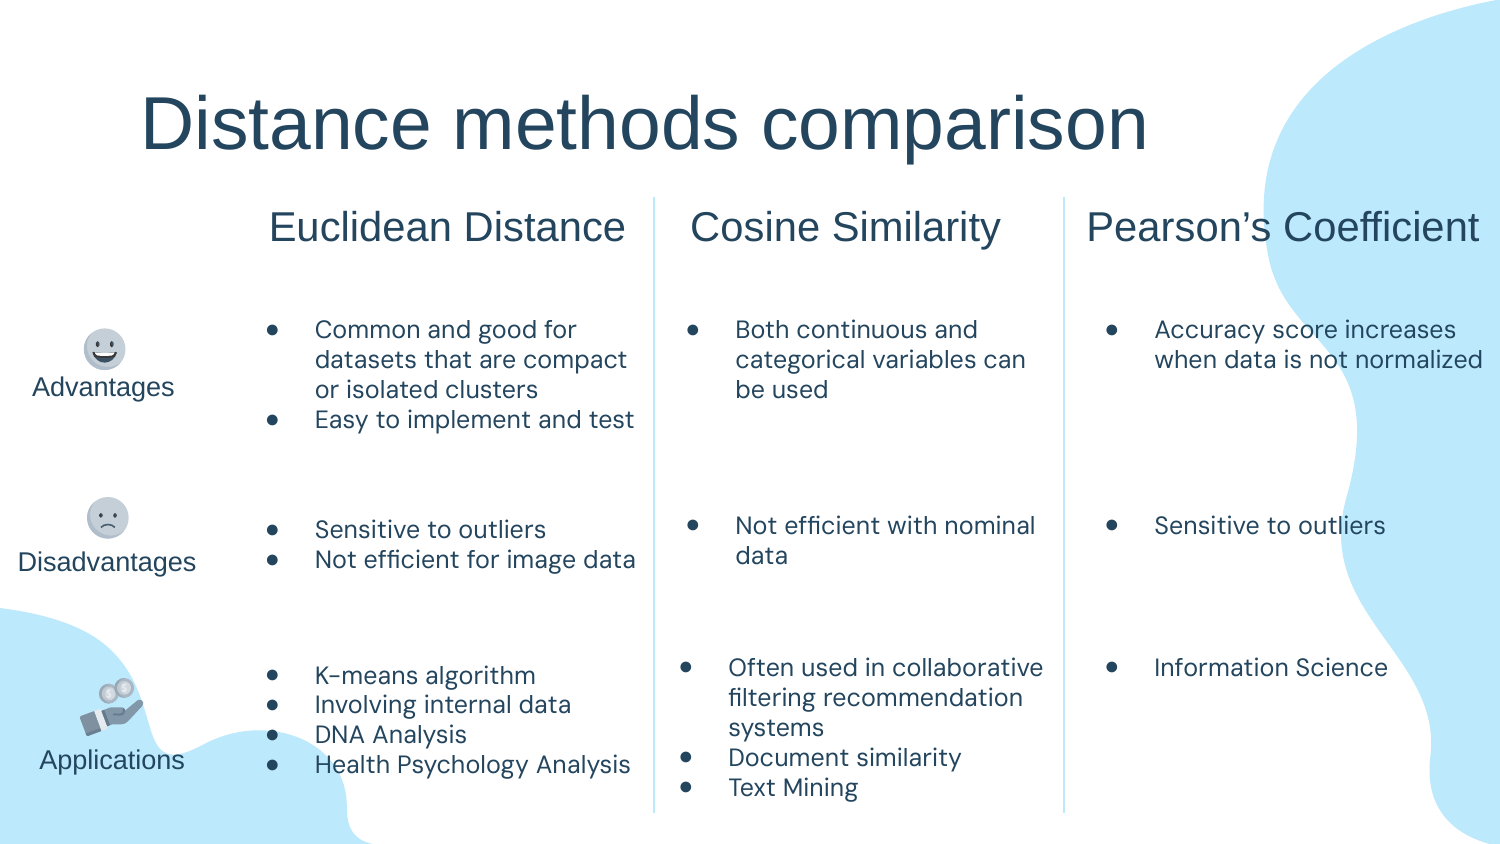

Distance methods comparison
# Euclidean Distance
Cosine Similarity
Pearson’s Coefficient
Common and good for datasets that are compact or isolated clusters
Easy to implement and test
Both continuous and categorical variables can be used
Accuracy score increases when data is not normalized

Advantages
Not efficient with nominal data
Sensitive to outliers

Sensitive to outliers
Not efficient for image data
Disadvantages
Information Science
Often used in collaborative filtering recommendation systems
Document similarity
Text Mining
K-means algorithm
Involving internal data
DNA Analysis
Health Psychology Analysis

Applications